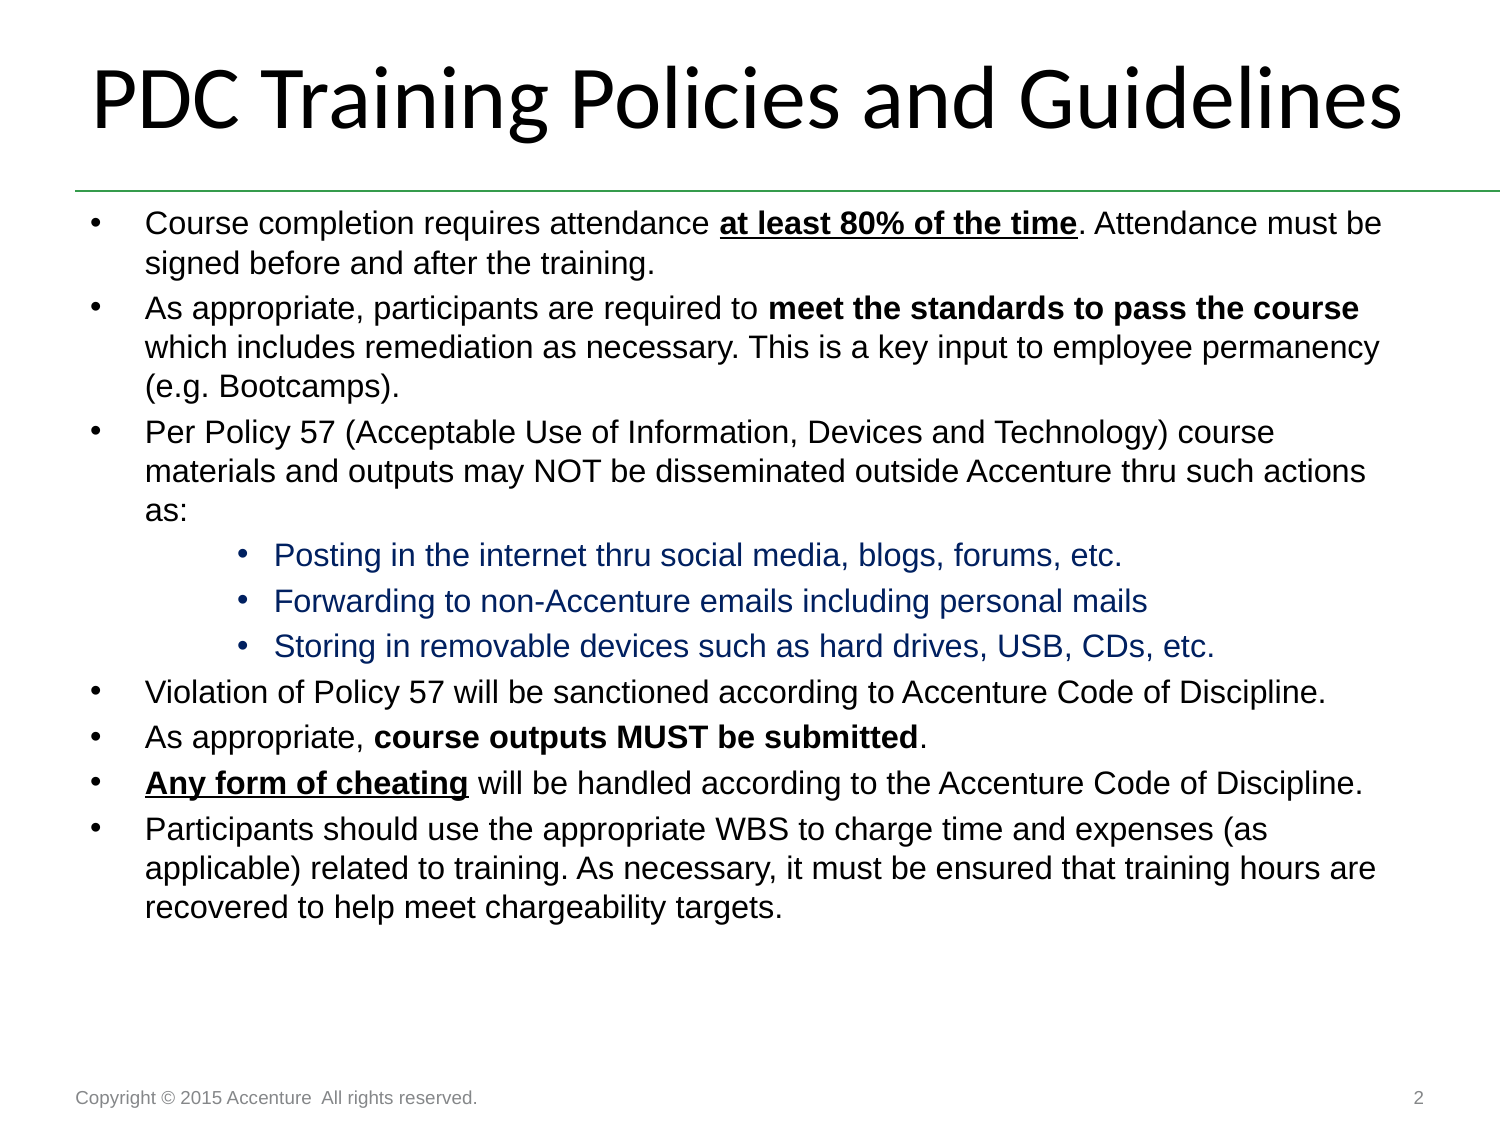

# PDC Training Policies and Guidelines
Course completion requires attendance at least 80% of the time. Attendance must be signed before and after the training.
As appropriate, participants are required to meet the standards to pass the course which includes remediation as necessary. This is a key input to employee permanency (e.g. Bootcamps).
Per Policy 57 (Acceptable Use of Information, Devices and Technology) course materials and outputs may NOT be disseminated outside Accenture thru such actions as:
Posting in the internet thru social media, blogs, forums, etc.
Forwarding to non-Accenture emails including personal mails
Storing in removable devices such as hard drives, USB, CDs, etc.
Violation of Policy 57 will be sanctioned according to Accenture Code of Discipline.
As appropriate, course outputs MUST be submitted.
Any form of cheating will be handled according to the Accenture Code of Discipline.
Participants should use the appropriate WBS to charge time and expenses (as applicable) related to training. As necessary, it must be ensured that training hours are recovered to help meet chargeability targets.